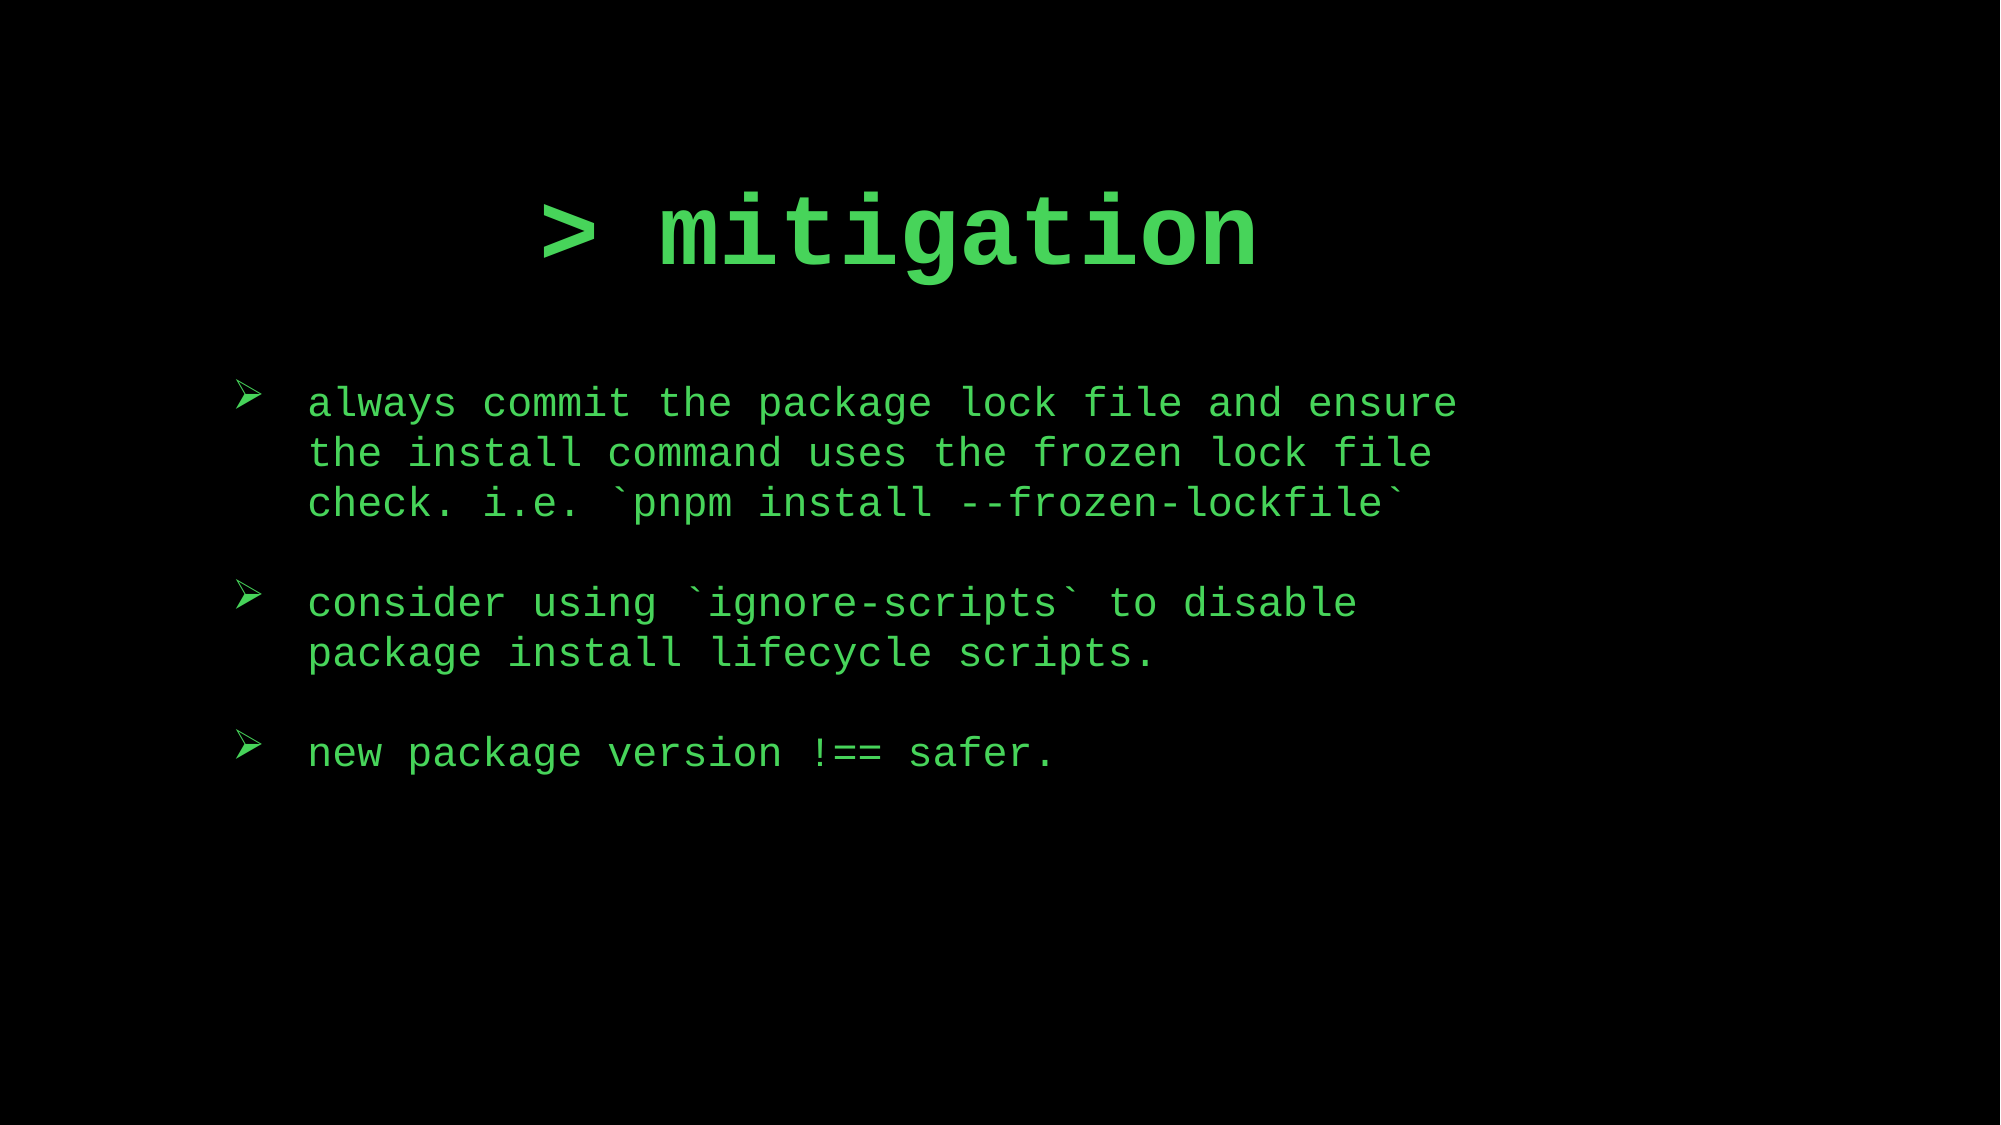

# > mitigation

always commit the package lock file and ensure the install command uses the frozen lock file check. i.e. `pnpm install --frozen-lockfile`

consider using `ignore-scripts` to disable package install lifecycle scripts.

new package version !== safer.